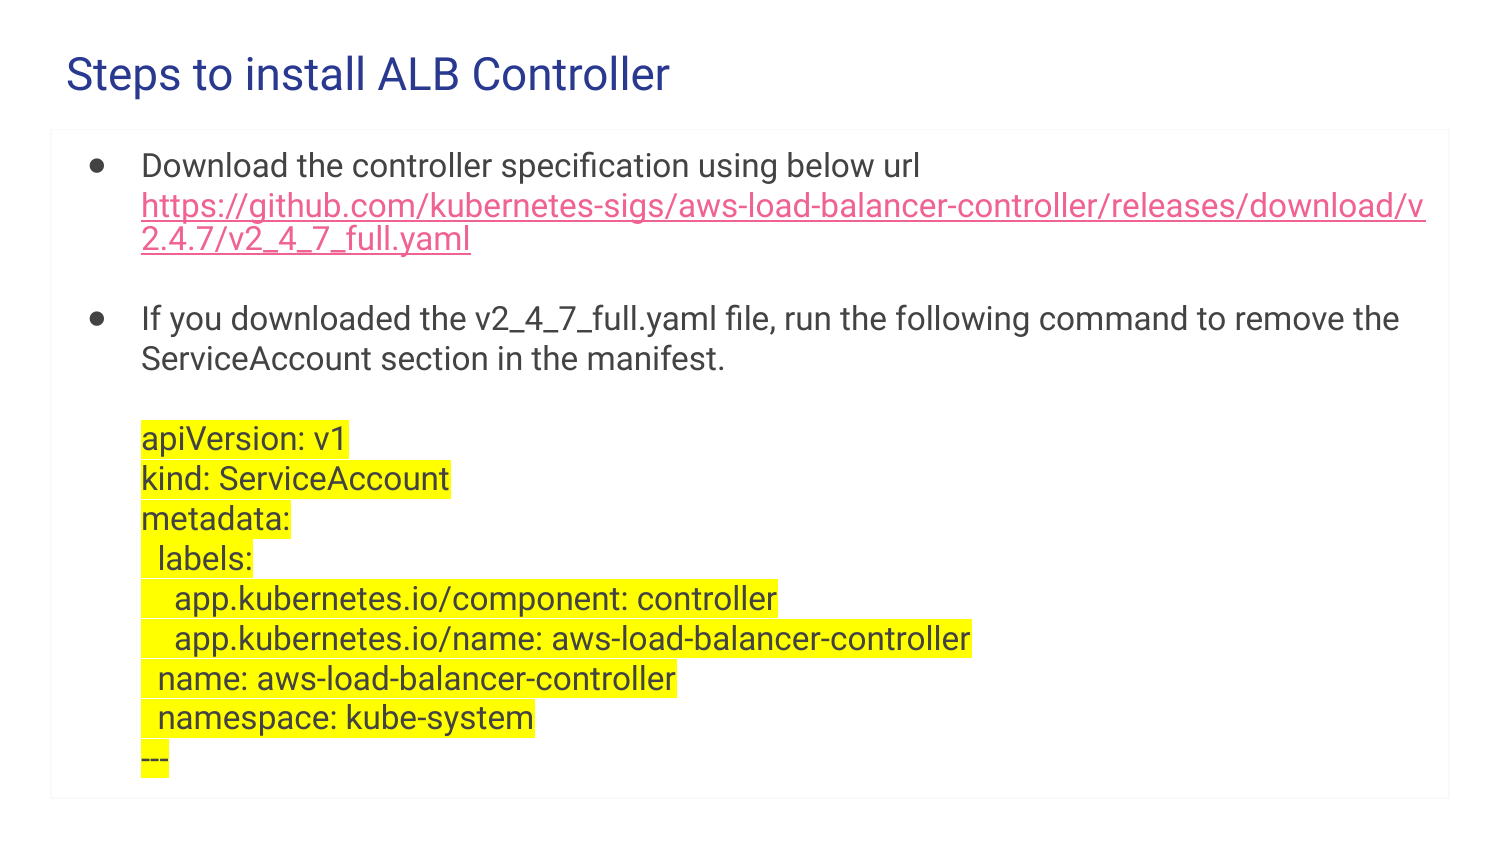

# Steps to install ALB Controller
Download the controller specification using below url
https://github.com/kubernetes-sigs/aws-load-balancer-controller/releases/download/v2.4.7/v2_4_7_full.yaml

If you downloaded the v2_4_7_full.yaml file, run the following command to remove the ServiceAccount section in the manifest.

apiVersion: v1
kind: ServiceAccount
metadata:
  labels:
    app.kubernetes.io/component: controller
    app.kubernetes.io/name: aws-load-balancer-controller
  name: aws-load-balancer-controller
  namespace: kube-system
---